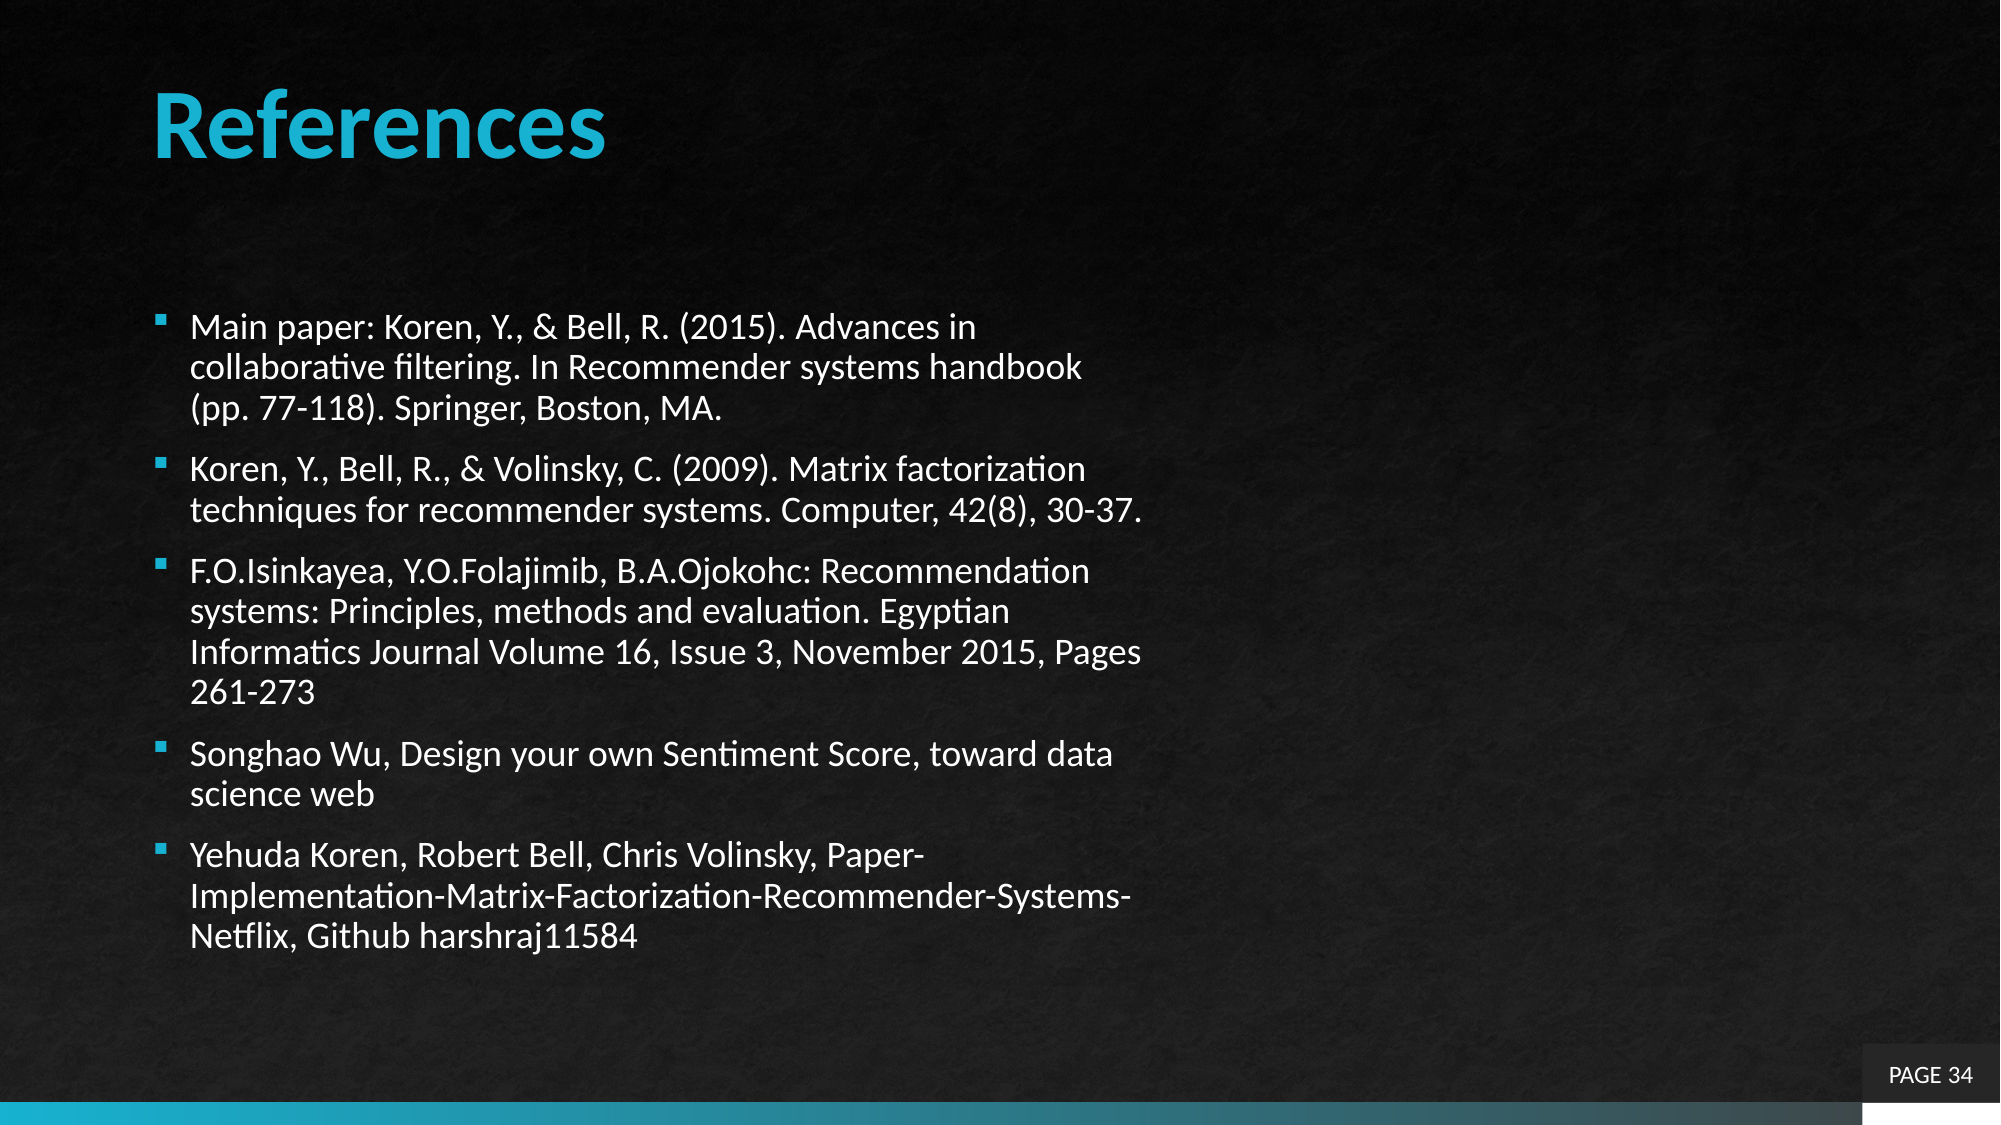

References
Main paper: Koren, Y., & Bell, R. (2015). Advances in collaborative filtering. In Recommender systems handbook (pp. 77-118). Springer, Boston, MA.
Koren, Y., Bell, R., & Volinsky, C. (2009). Matrix factorization techniques for recommender systems. Computer, 42(8), 30-37.
F.O.Isinkayea, Y.O.Folajimib, B.A.Ojokohc: Recommendation systems: Principles, methods and evaluation. Egyptian Informatics Journal Volume 16, Issue 3, November 2015, Pages 261-273
Songhao Wu, Design your own Sentiment Score, toward data science web
Yehuda Koren, Robert Bell, Chris Volinsky, Paper-Implementation-Matrix-Factorization-Recommender-Systems-Netflix, Github harshraj11584

PAGE 34